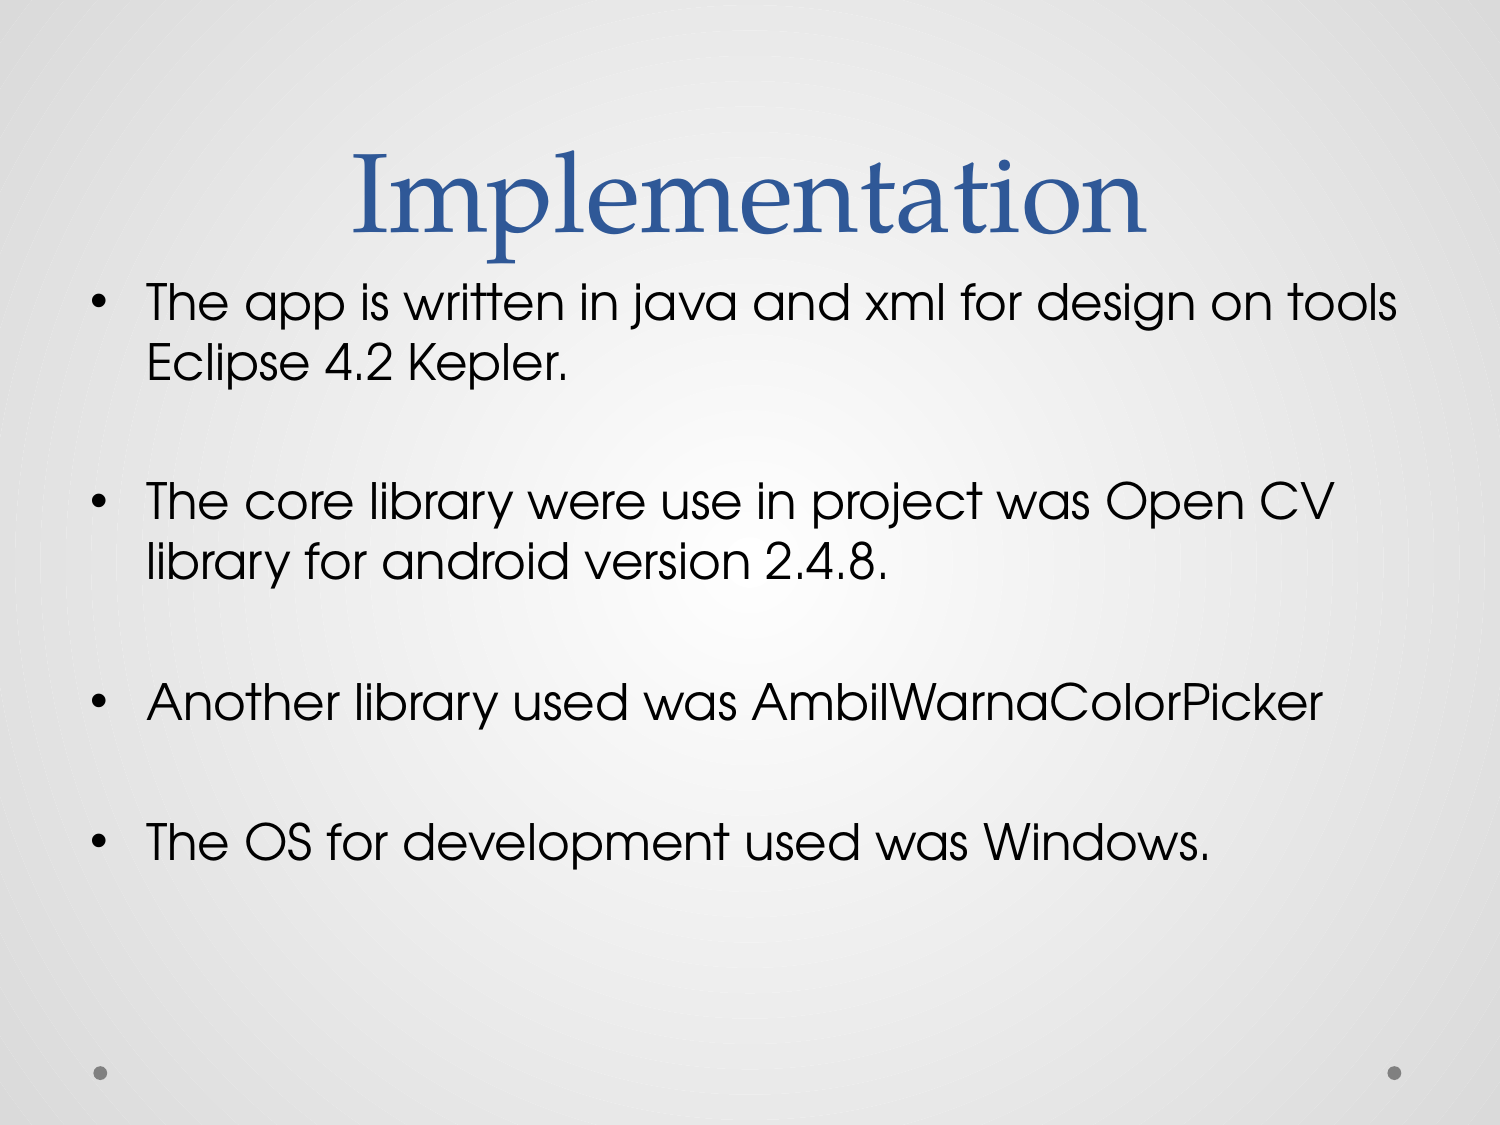

# Implementation
The app is written in java and xml for design on tools Eclipse 4.2 Kepler.

The core library were use in project was Open CV library for android version 2.4.8.

Another library used was AmbilWarnaColorPicker

The OS for development used was Windows.